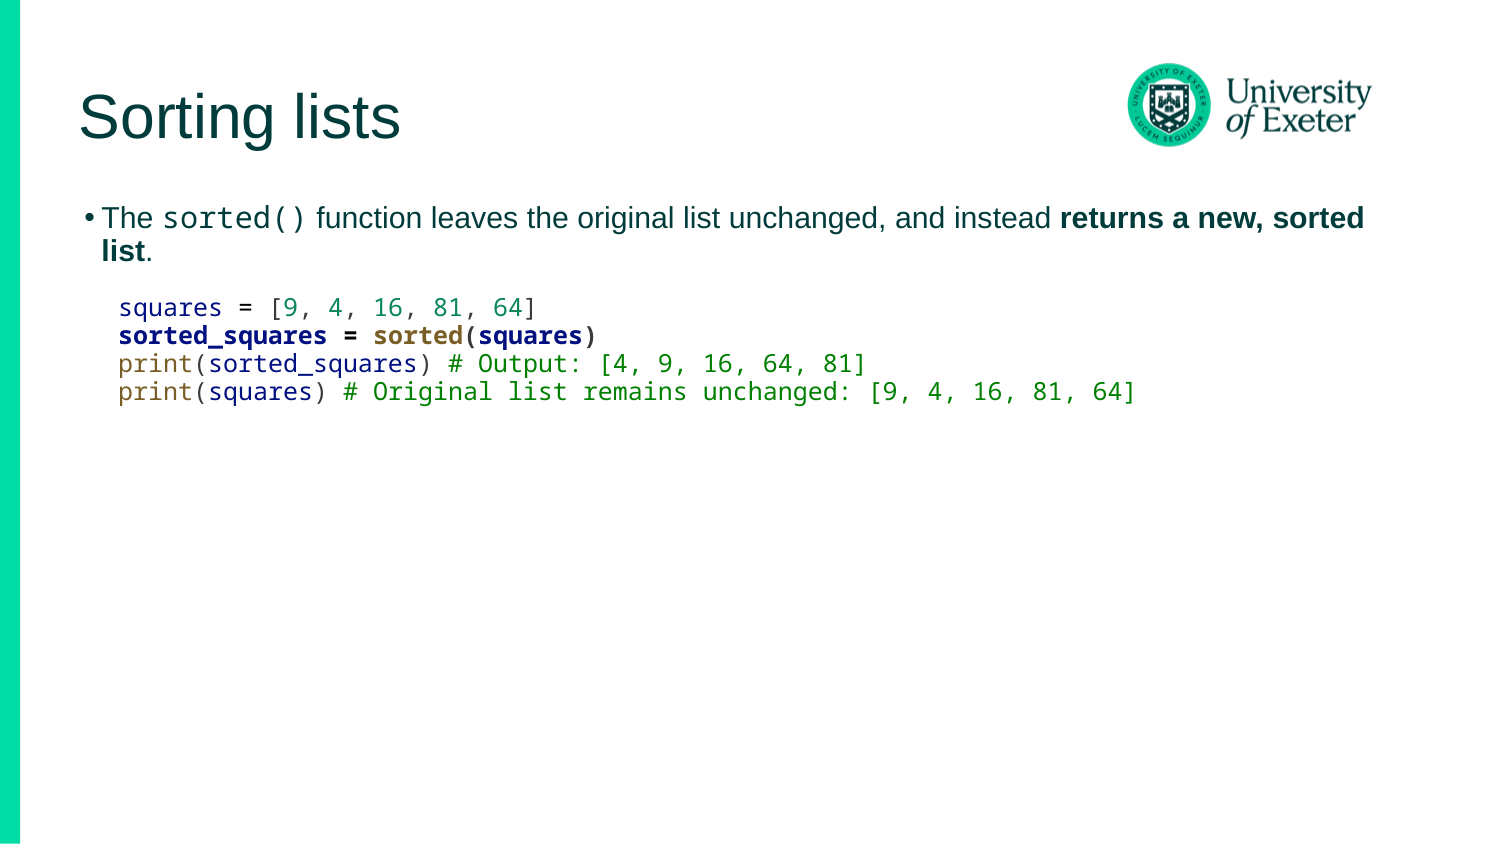

# Sorting lists
The sorted() function leaves the original list unchanged, and instead returns a new, sorted list.

squares = [9, 4, 16, 81, 64]
sorted_squares = sorted(squares)
print(sorted_squares) # Output: [4, 9, 16, 64, 81]
print(squares) # Original list remains unchanged: [9, 4, 16, 81, 64]